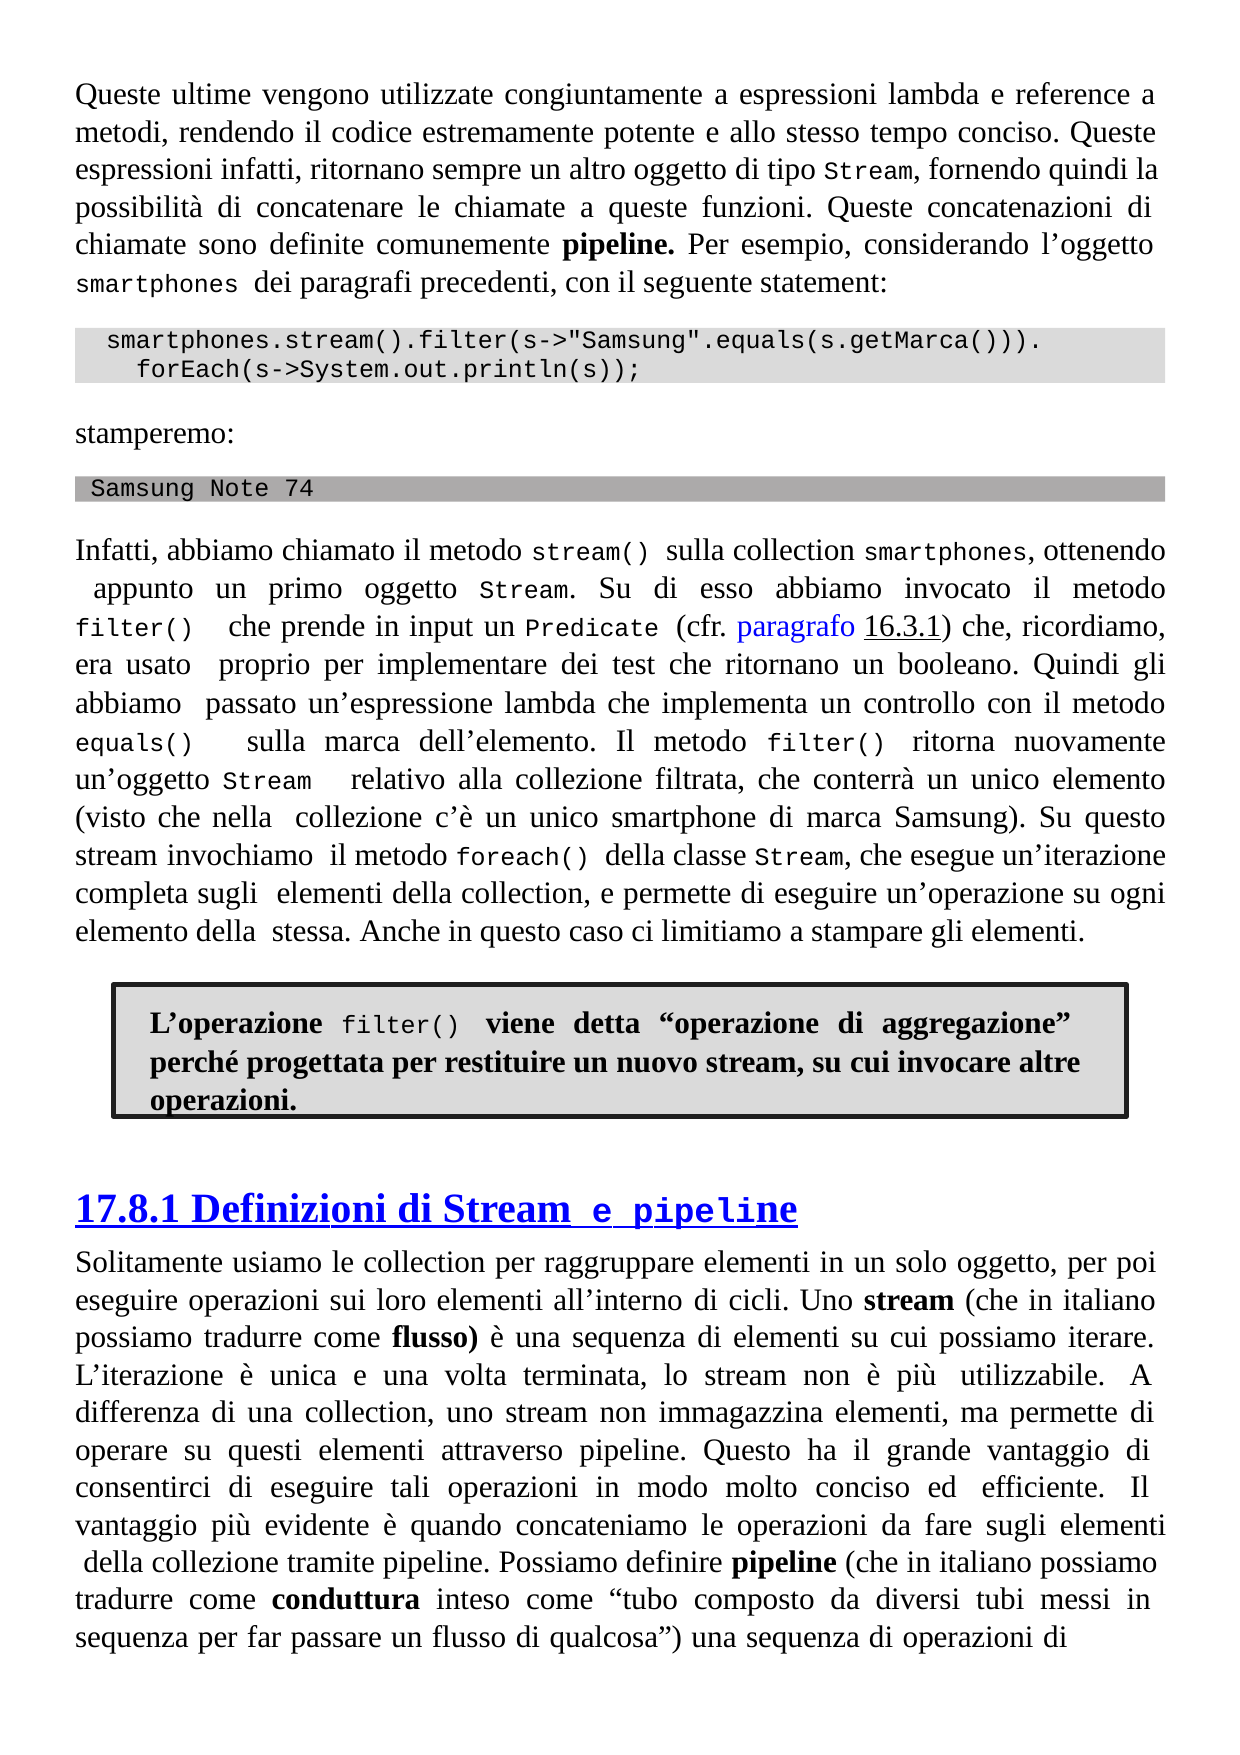

Queste ultime vengono utilizzate congiuntamente a espressioni lambda e reference a  metodi, rendendo il codice estremamente potente e allo stesso tempo conciso. Queste  espressioni infatti, ritornano sempre un altro oggetto di tipo Stream, fornendo quindi la  possibilità di concatenare le chiamate a queste funzioni. Queste concatenazioni di  chiamate sono definite comunemente pipeline. Per esempio, considerando l’oggetto  smartphones dei paragrafi precedenti, con il seguente statement:
smartphones.stream().filter(s->"Samsung".equals(s.getMarca())).
forEach(s->System.out.println(s));
stamperemo:
Samsung Note 74
Infatti, abbiamo chiamato il metodo stream() sulla collection smartphones, ottenendo  appunto un primo oggetto Stream. Su di esso abbiamo invocato il metodo filter()  che prende in input un Predicate (cfr. paragrafo 16.3.1) che, ricordiamo, era usato  proprio per implementare dei test che ritornano un booleano. Quindi gli abbiamo  passato un’espressione lambda che implementa un controllo con il metodo equals()  sulla marca dell’elemento. Il metodo filter() ritorna nuovamente un’oggetto Stream  relativo alla collezione filtrata, che conterrà un unico elemento (visto che nella  collezione c’è un unico smartphone di marca Samsung). Su questo stream invochiamo  il metodo foreach() della classe Stream, che esegue un’iterazione completa sugli  elementi della collection, e permette di eseguire un’operazione su ogni elemento della  stessa. Anche in questo caso ci limitiamo a stampare gli elementi.
L’operazione filter() viene detta “operazione di aggregazione”  perché progettata per restituire un nuovo stream, su cui invocare altre  operazioni.
17.8.1 Definizioni di Stream e pipeline
Solitamente usiamo le collection per raggruppare elementi in un solo oggetto, per poi  eseguire operazioni sui loro elementi all’interno di cicli. Uno stream (che in italiano  possiamo tradurre come flusso) è una sequenza di elementi su cui possiamo iterare.  L’iterazione è unica e una volta terminata, lo stream non è più utilizzabile. A  differenza di una collection, uno stream non immagazzina elementi, ma permette di  operare su questi elementi attraverso pipeline. Questo ha il grande vantaggio di  consentirci di eseguire tali operazioni in modo molto conciso ed efficiente. Il  vantaggio più evidente è quando concateniamo le operazioni da fare sugli elementi  della collezione tramite pipeline. Possiamo definire pipeline (che in italiano possiamo  tradurre come conduttura inteso come “tubo composto da diversi tubi messi in  sequenza per far passare un flusso di qualcosa”) una sequenza di operazioni di